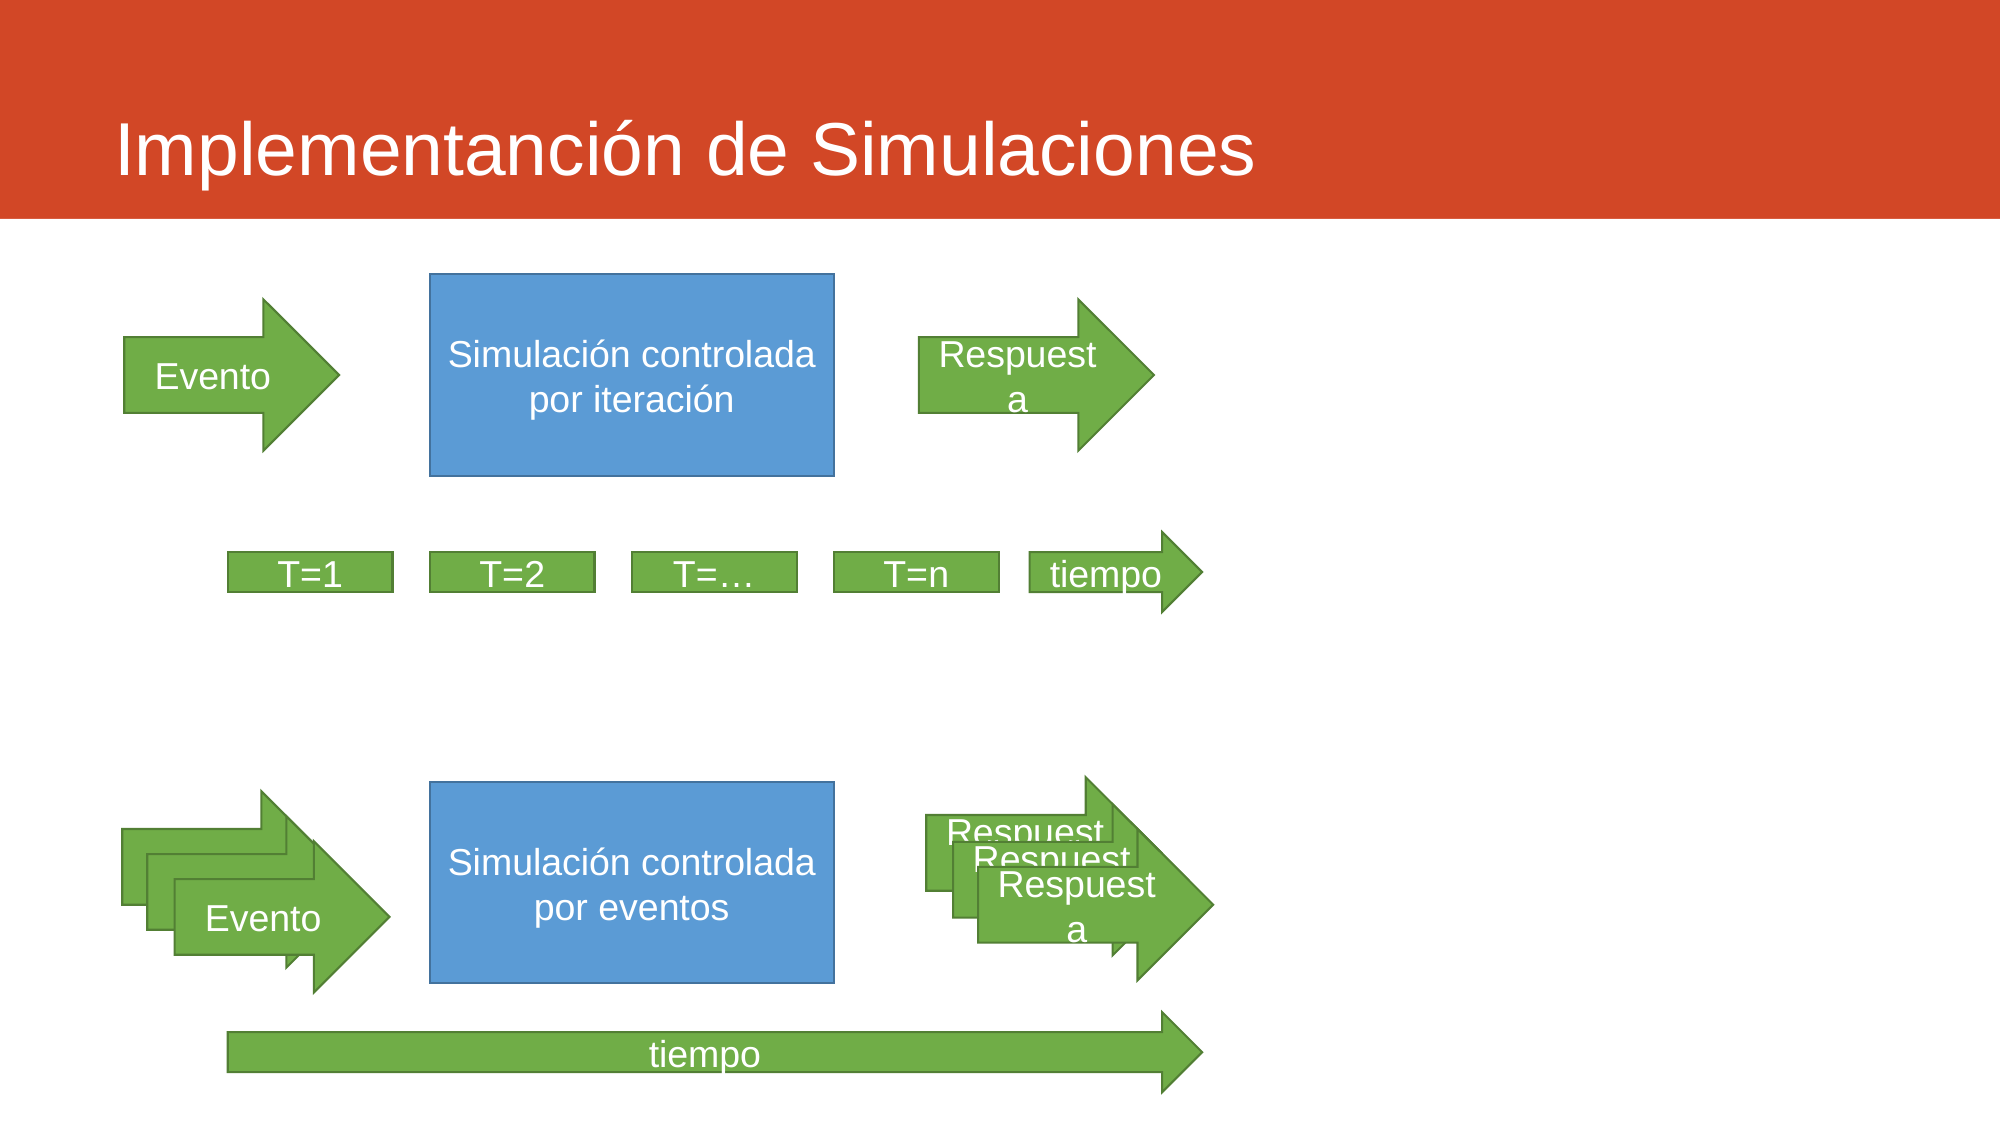

# Implementanción de Simulaciones
Simulación controlada
por iteración
Evento
Respuesta
tiempo
T=1
T=n
T=…
T=2
Respuesta
Simulación controlada
por eventos
Evento
Respuesta
Evento
Respuesta
Evento
tiempo